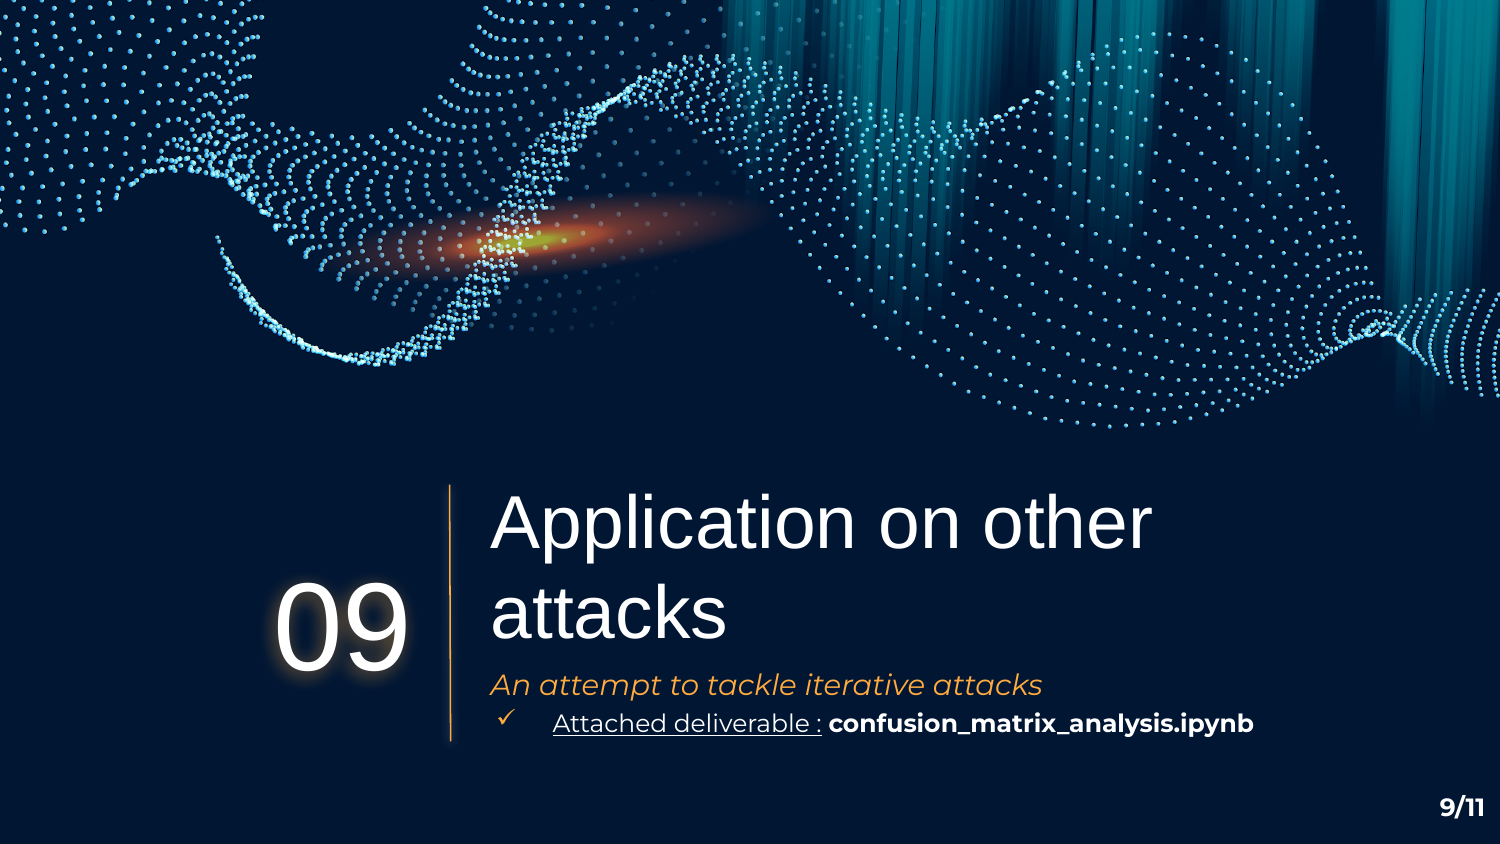

09
# Application on other attacks
An attempt to tackle iterative attacks
Attached deliverable : confusion_matrix_analysis.ipynb

9/11